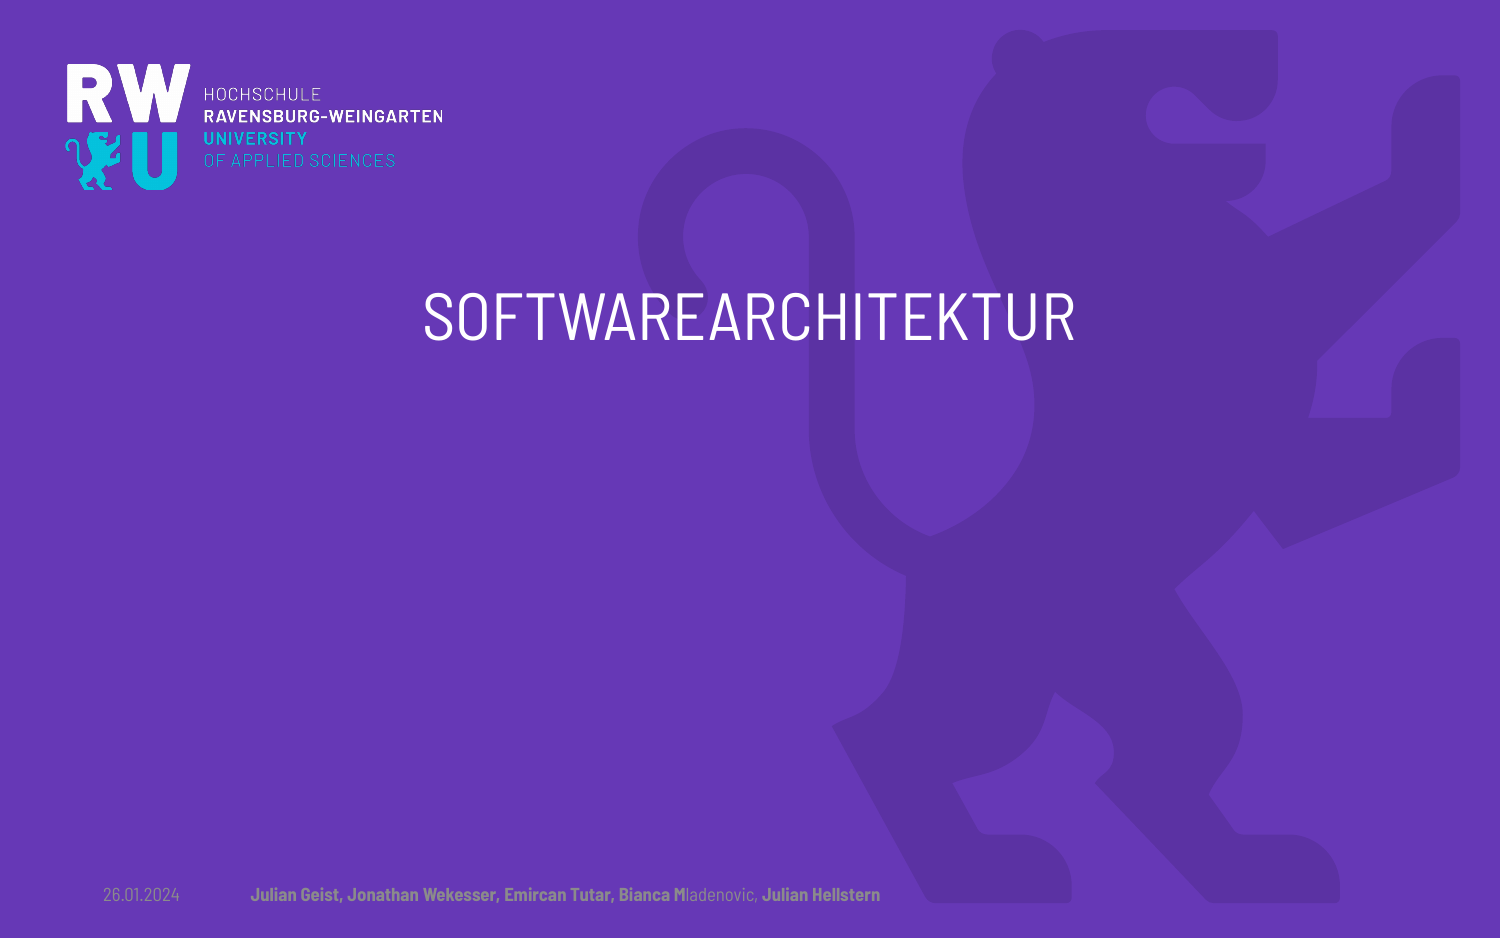

Softwarearchitektur
26.01.2024
Julian Geist, Jonathan Wekesser, Emircan Tutar, Bianca Mladenovic, Julian Hellstern